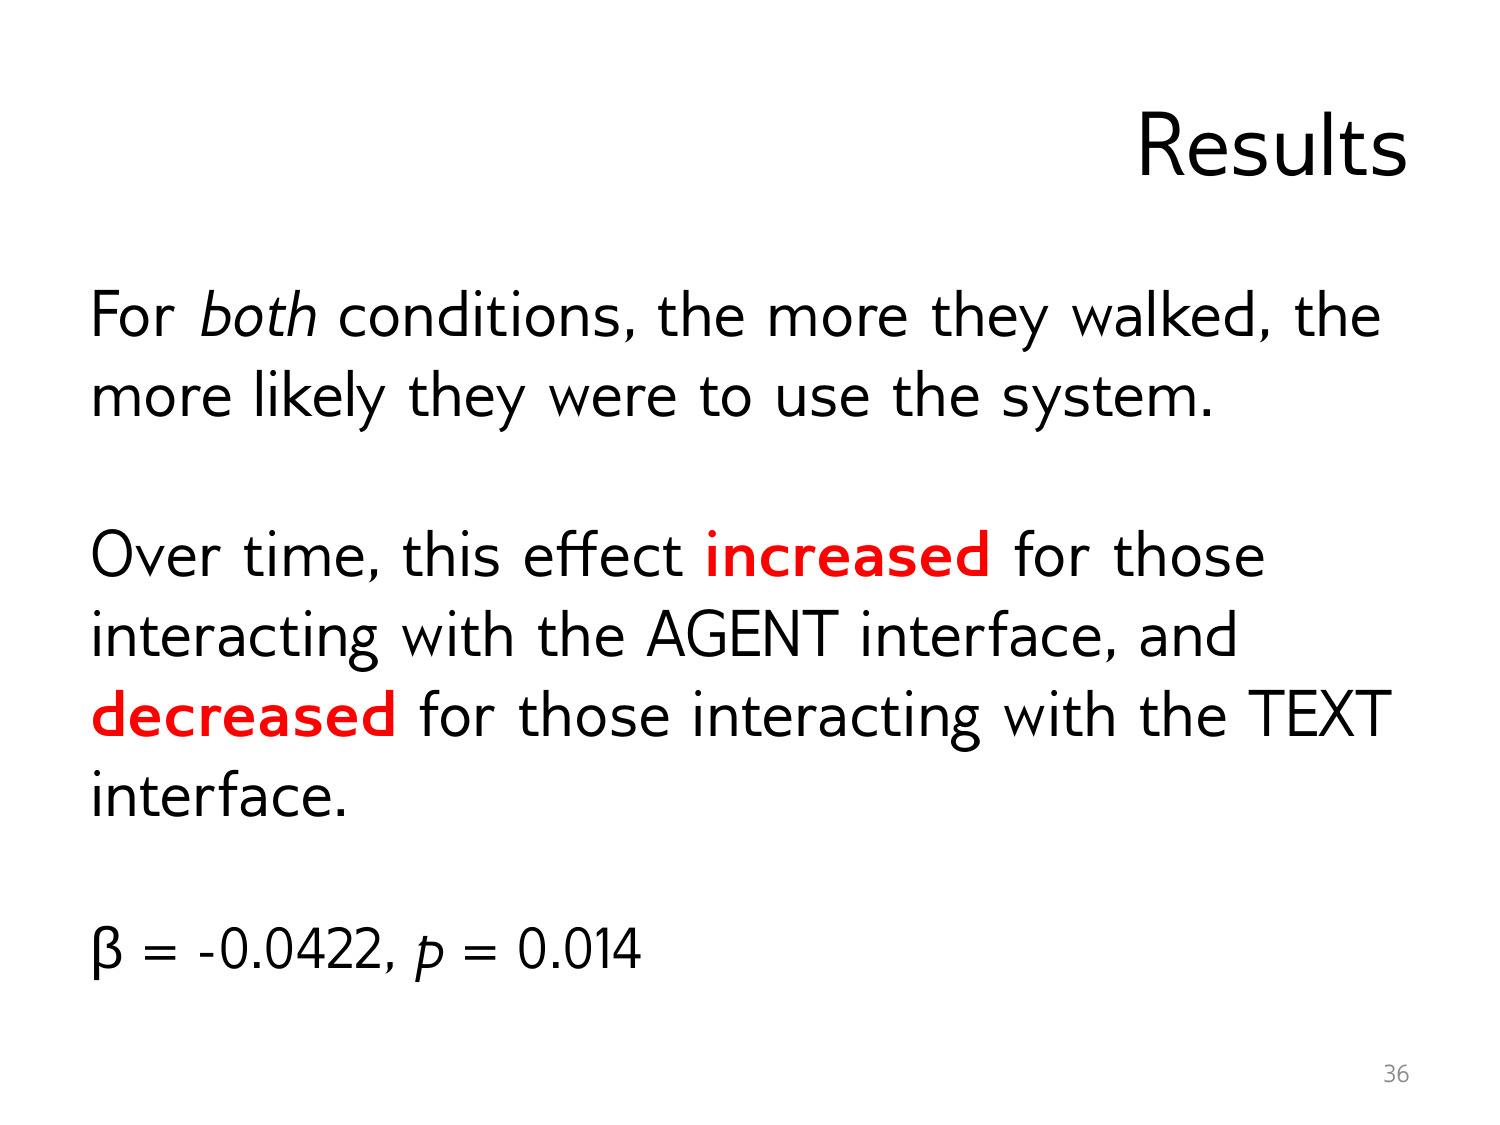

# Results
For both conditions, the more they walked, the more likely they were to use the system.

Over time, this effect increased for those interacting with the AGENT interface, and decreased for those interacting with the TEXT interface.

β = -0.0422, p = 0.014
36